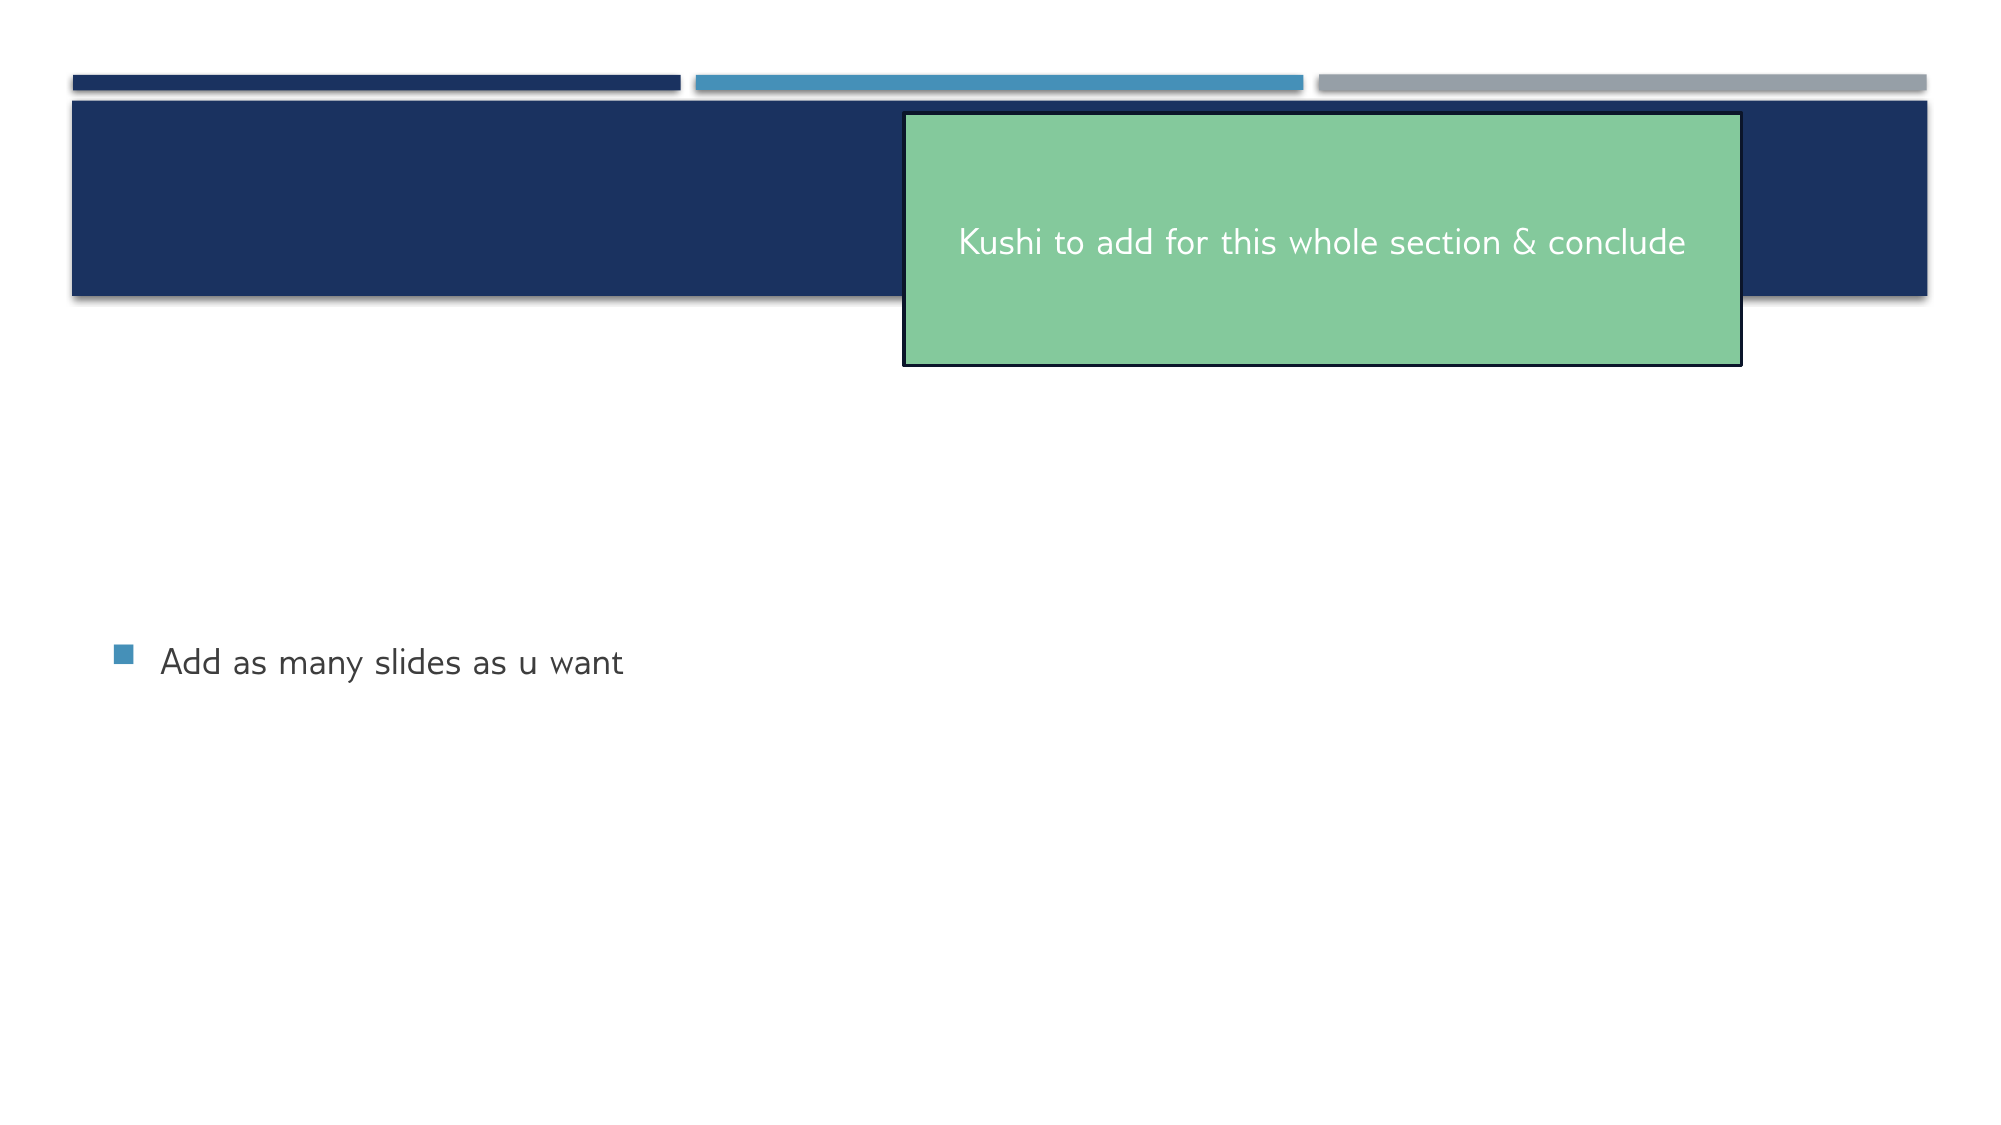

Kushi to add for this whole section & conclude
#
Add as many slides as u want